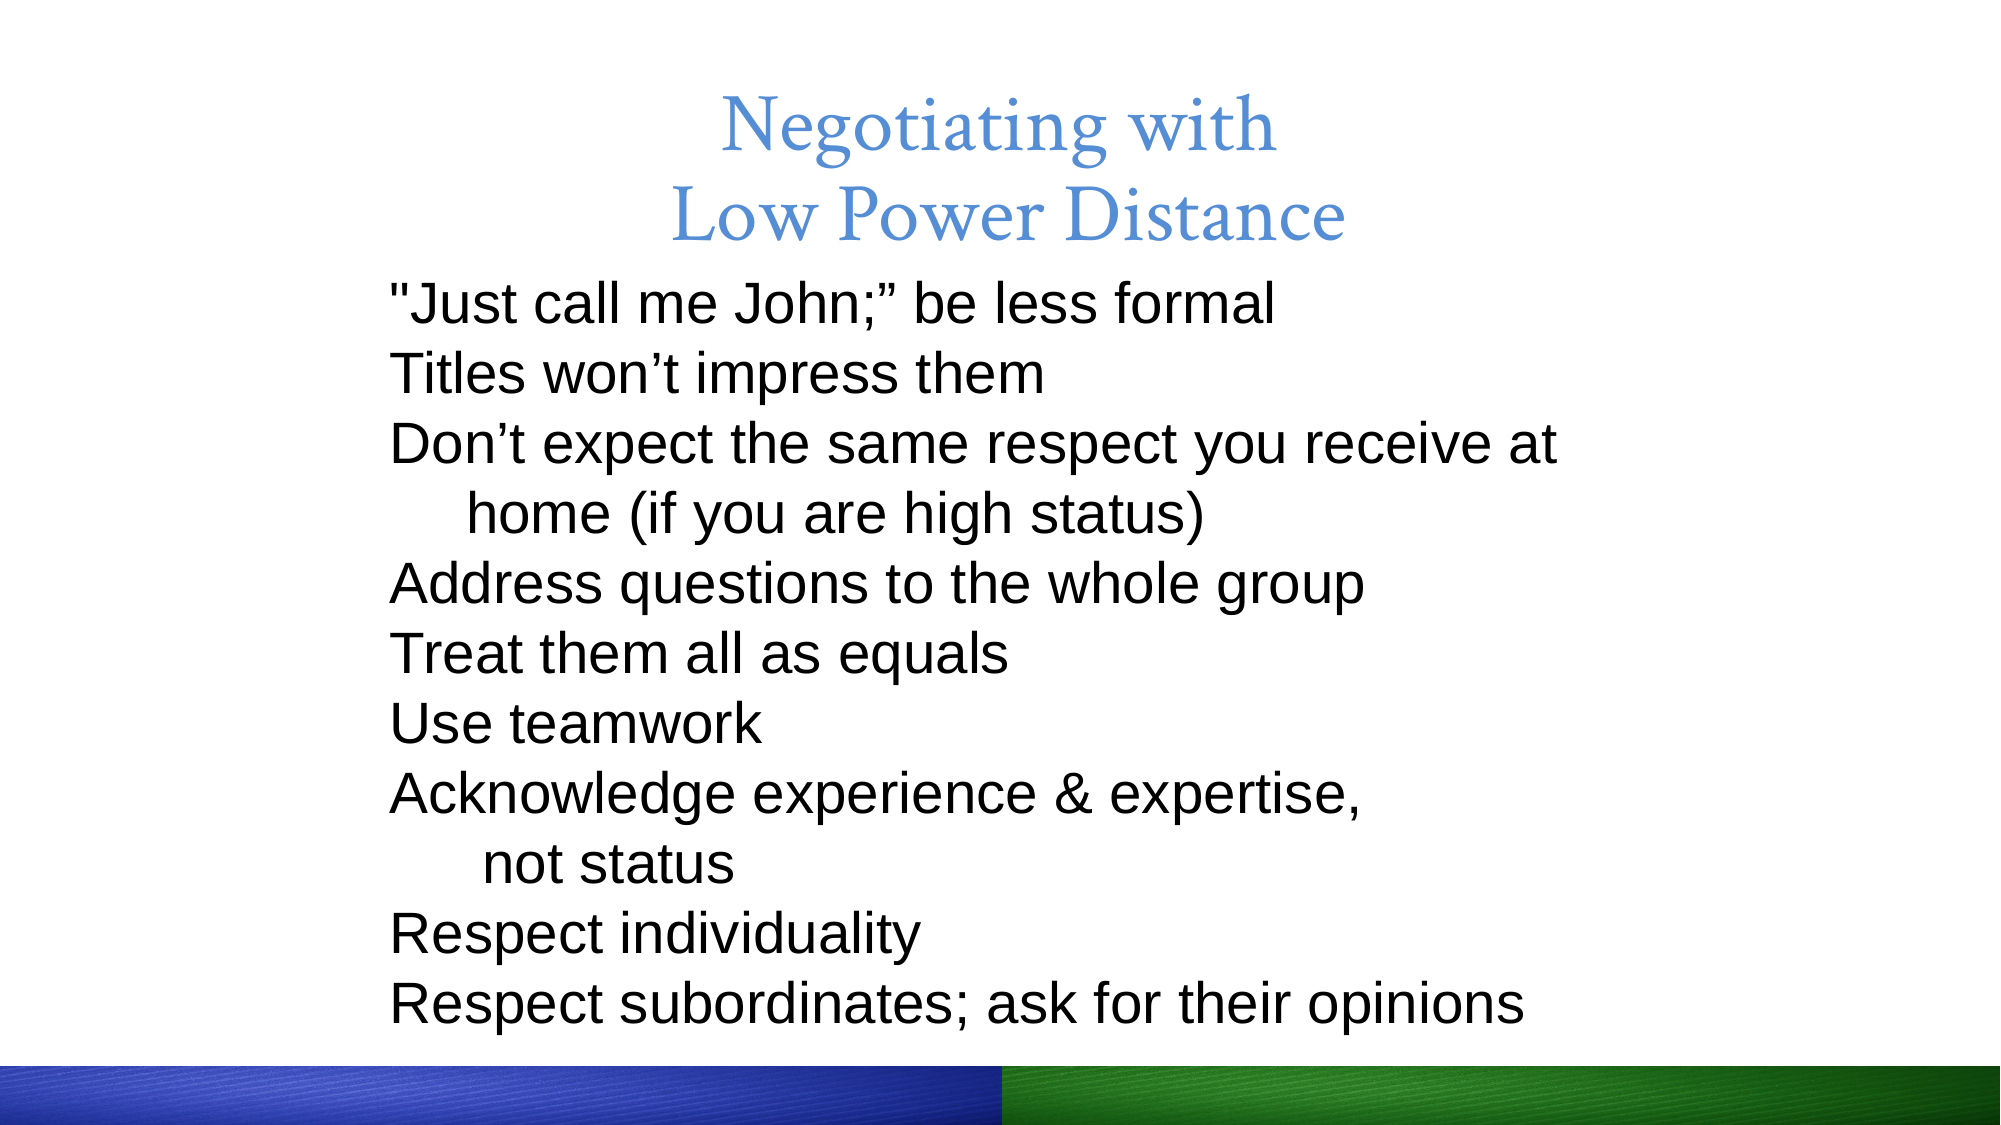

# Negotiating with Low Power Distance
"Just call me John;” be less formal
Titles won’t impress them
Don’t expect the same respect you receive at home (if you are high status)
Address questions to the whole group
Treat them all as equals
Use teamwork
Acknowledge experience & expertise,
	 not status
Respect individuality
Respect subordinates; ask for their opinions